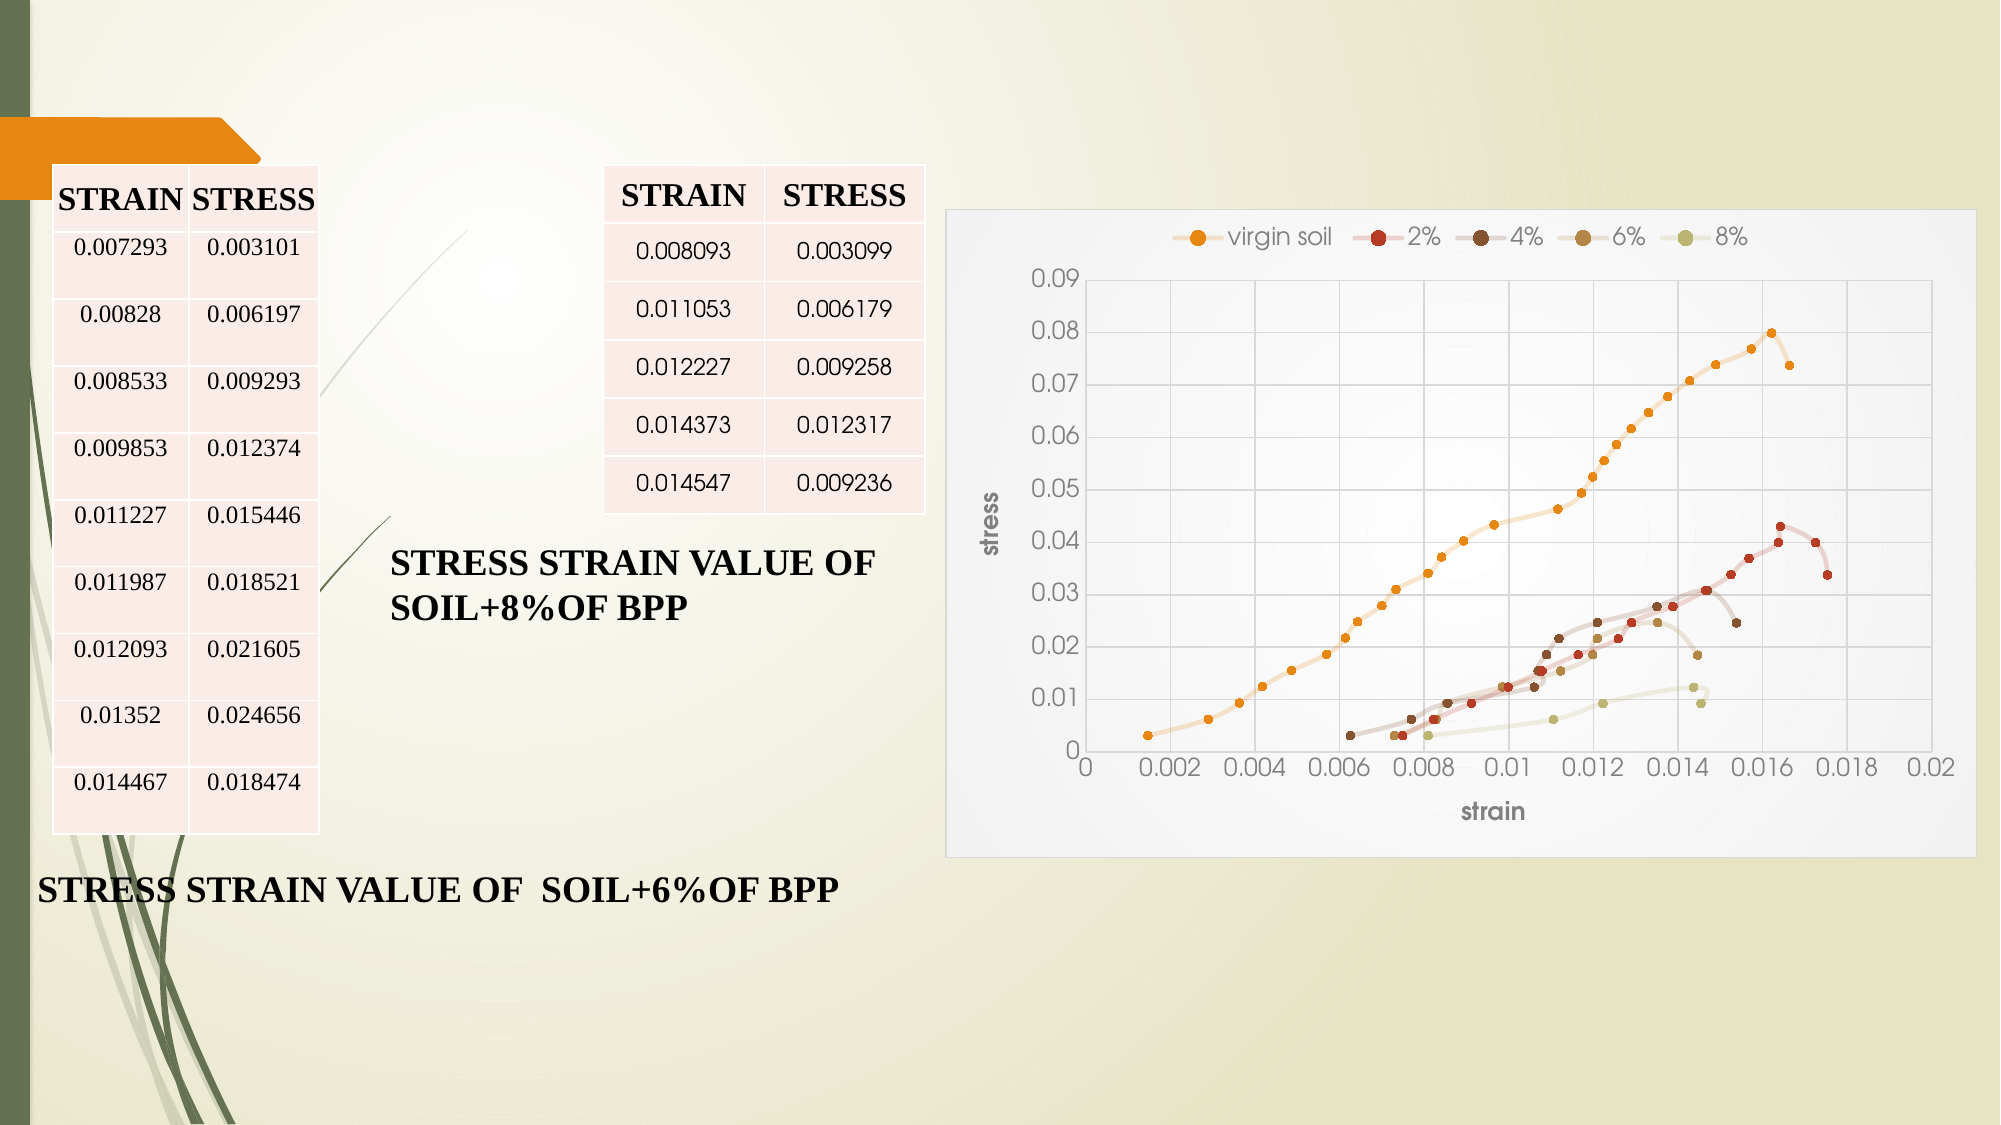

| STRAIN | STRESS |
| --- | --- |
| 0.007293 | 0.003101 |
| 0.00828 | 0.006197 |
| 0.008533 | 0.009293 |
| 0.009853 | 0.012374 |
| 0.011227 | 0.015446 |
| 0.011987 | 0.018521 |
| 0.012093 | 0.021605 |
| 0.01352 | 0.024656 |
| 0.014467 | 0.018474 |
| STRAIN | STRESS |
| --- | --- |
| 0.008093 | 0.003099 |
| 0.011053 | 0.006179 |
| 0.012227 | 0.009258 |
| 0.014373 | 0.012317 |
| 0.014547 | 0.009236 |

### Chart

| Category |  |  |  |  |  |
|---|---|---|---|---|---|
STRESS STRAIN VALUE OF  SOIL+8%OF BPP
STRESS STRAIN VALUE OF  SOIL+6%OF BPP